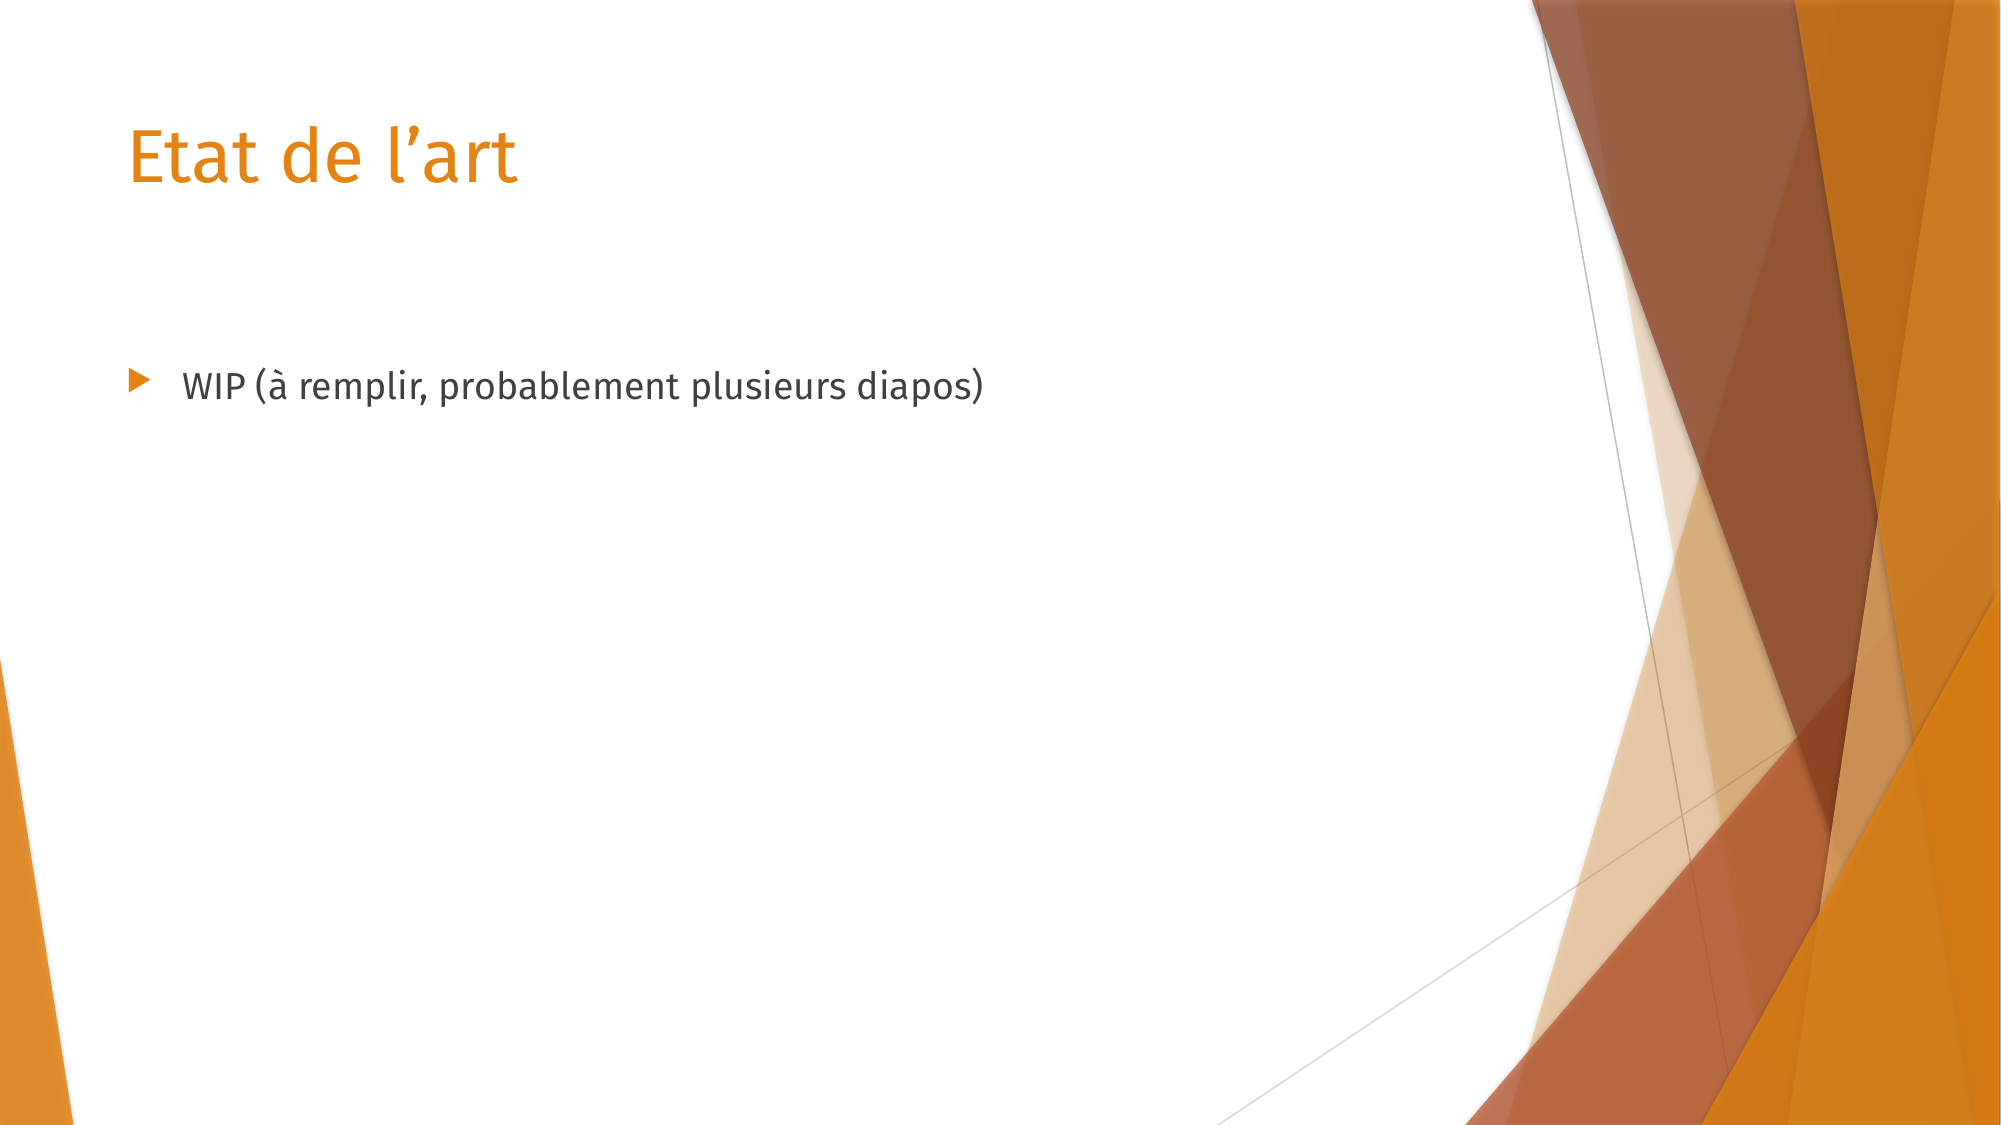

# Etat de l’art
WIP (à remplir, probablement plusieurs diapos)